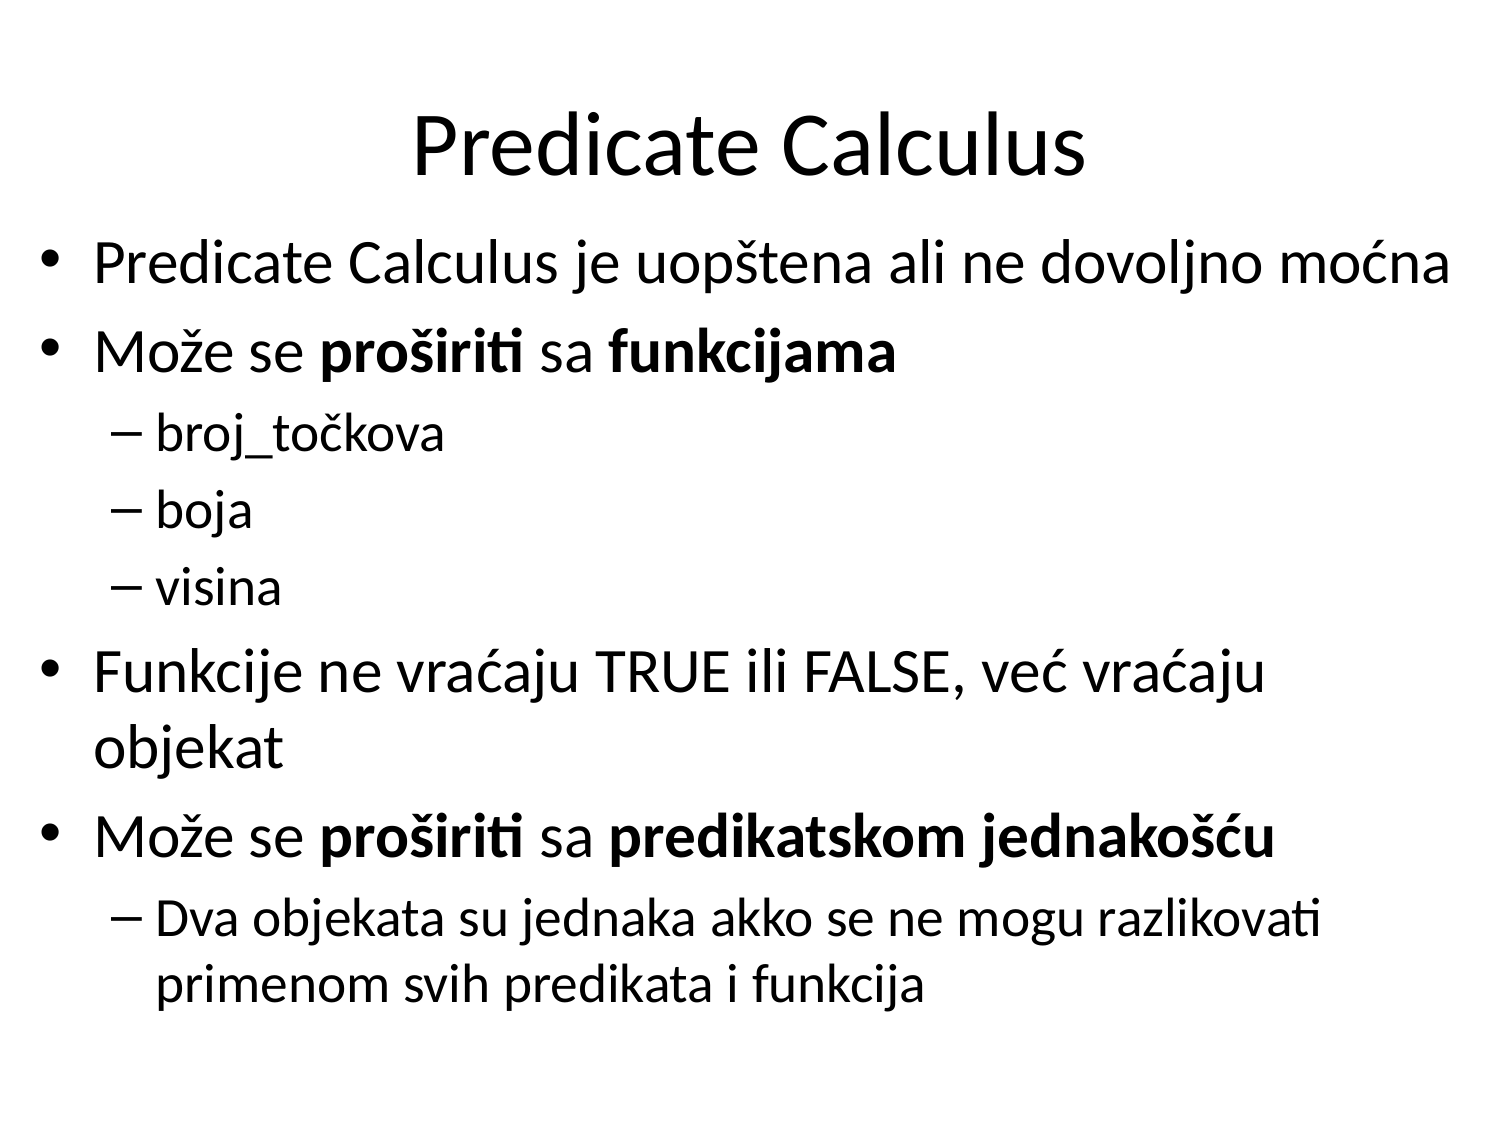

# Predicate Calculus
Predicate Calculus je uopštena ali ne dovoljno moćna
Može se proširiti sa funkcijama
broj_točkova
boja
visina
Funkcije ne vraćaju TRUE ili FALSE, već vraćaju objekat
Može se proširiti sa predikatskom jednakošću
Dva objekata su jednaka akko se ne mogu razlikovati primenom svih predikata i funkcija